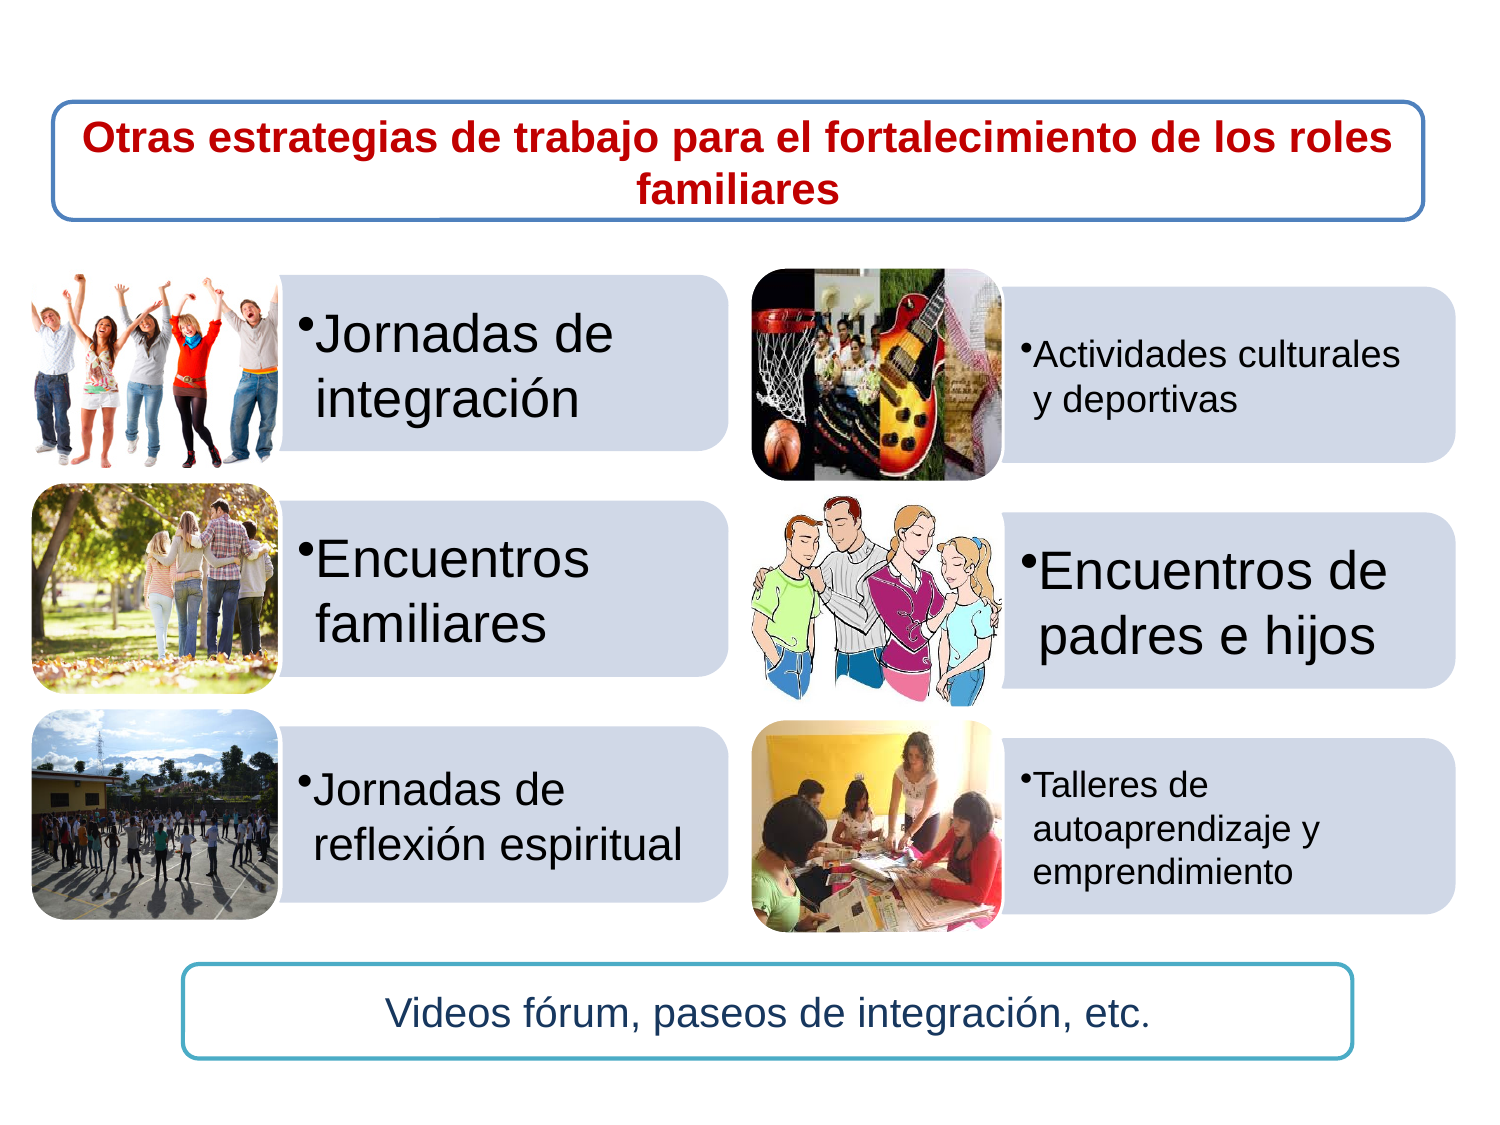

Otras estrategias de trabajo para el fortalecimiento de los roles familiares
Jornadas de integración
Encuentros familiares
Jornadas de reflexión espiritual
Actividades culturales y deportivas
Encuentros de padres e hijos
Talleres de autoaprendizaje y emprendimiento
Videos fórum, paseos de integración, etc.